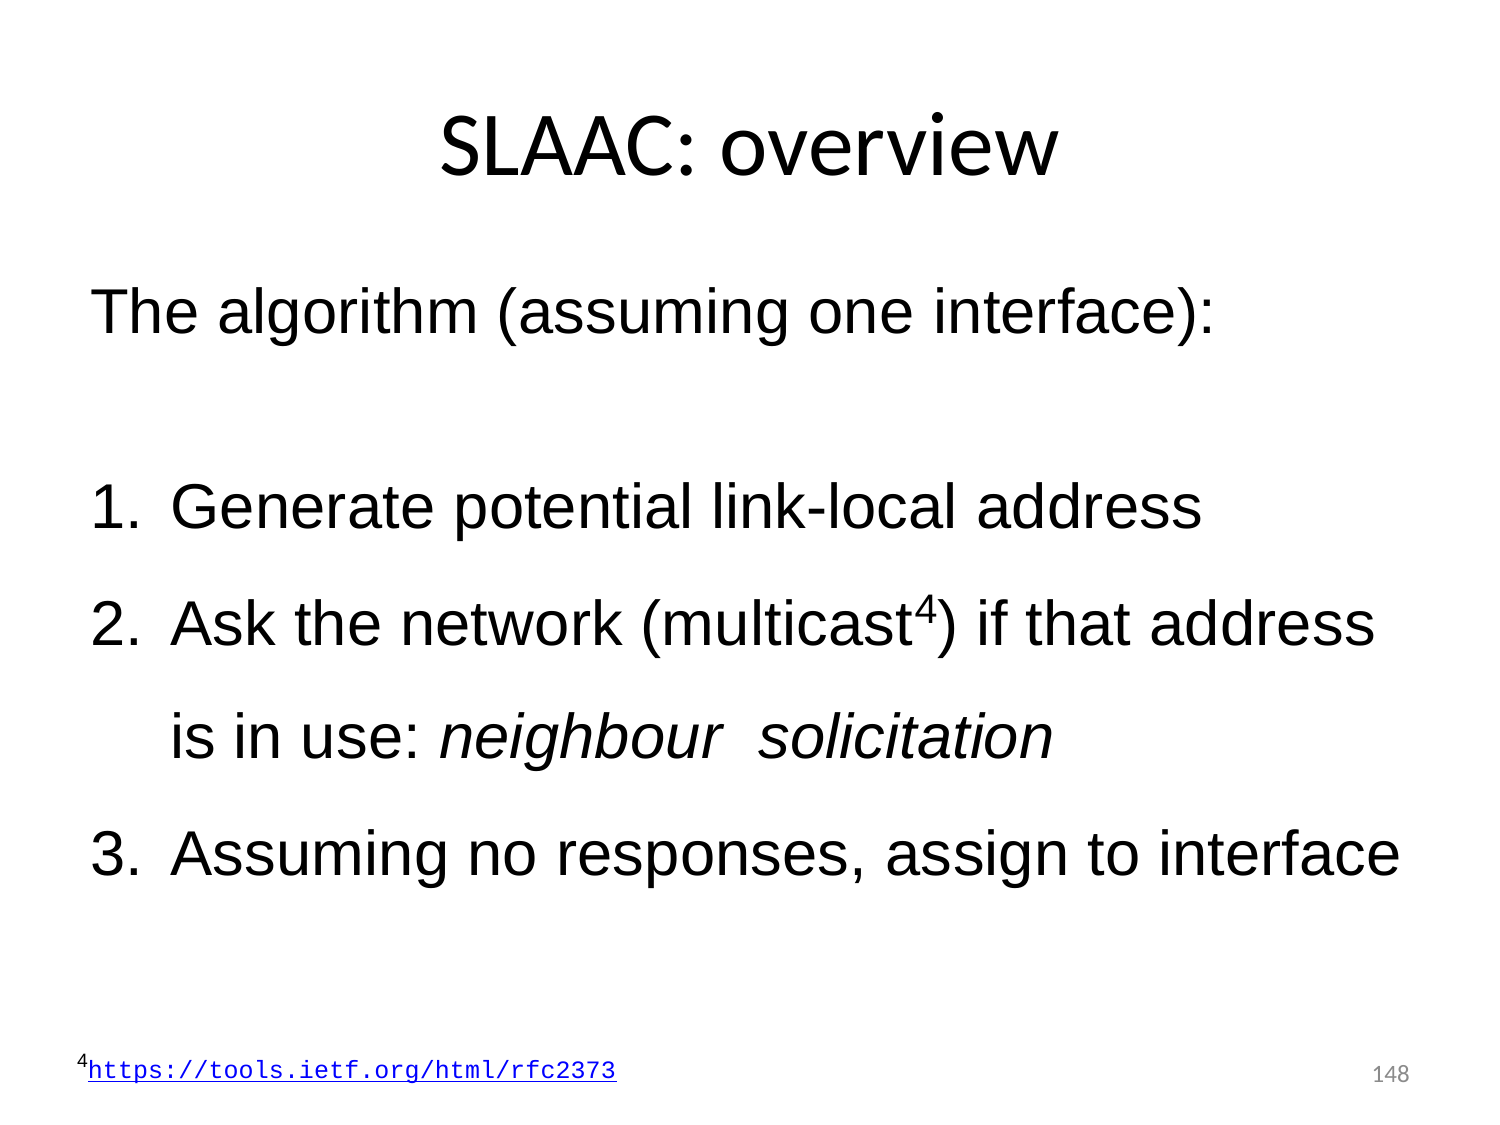

# SLAAC: overview
The algorithm (assuming one interface):

Generate potential link-local address
Ask the network (multicast4) if that address is in use: neighbour  solicitation
Assuming no responses, assign to interface

4https://tools.ietf.org/html/rfc2373
148